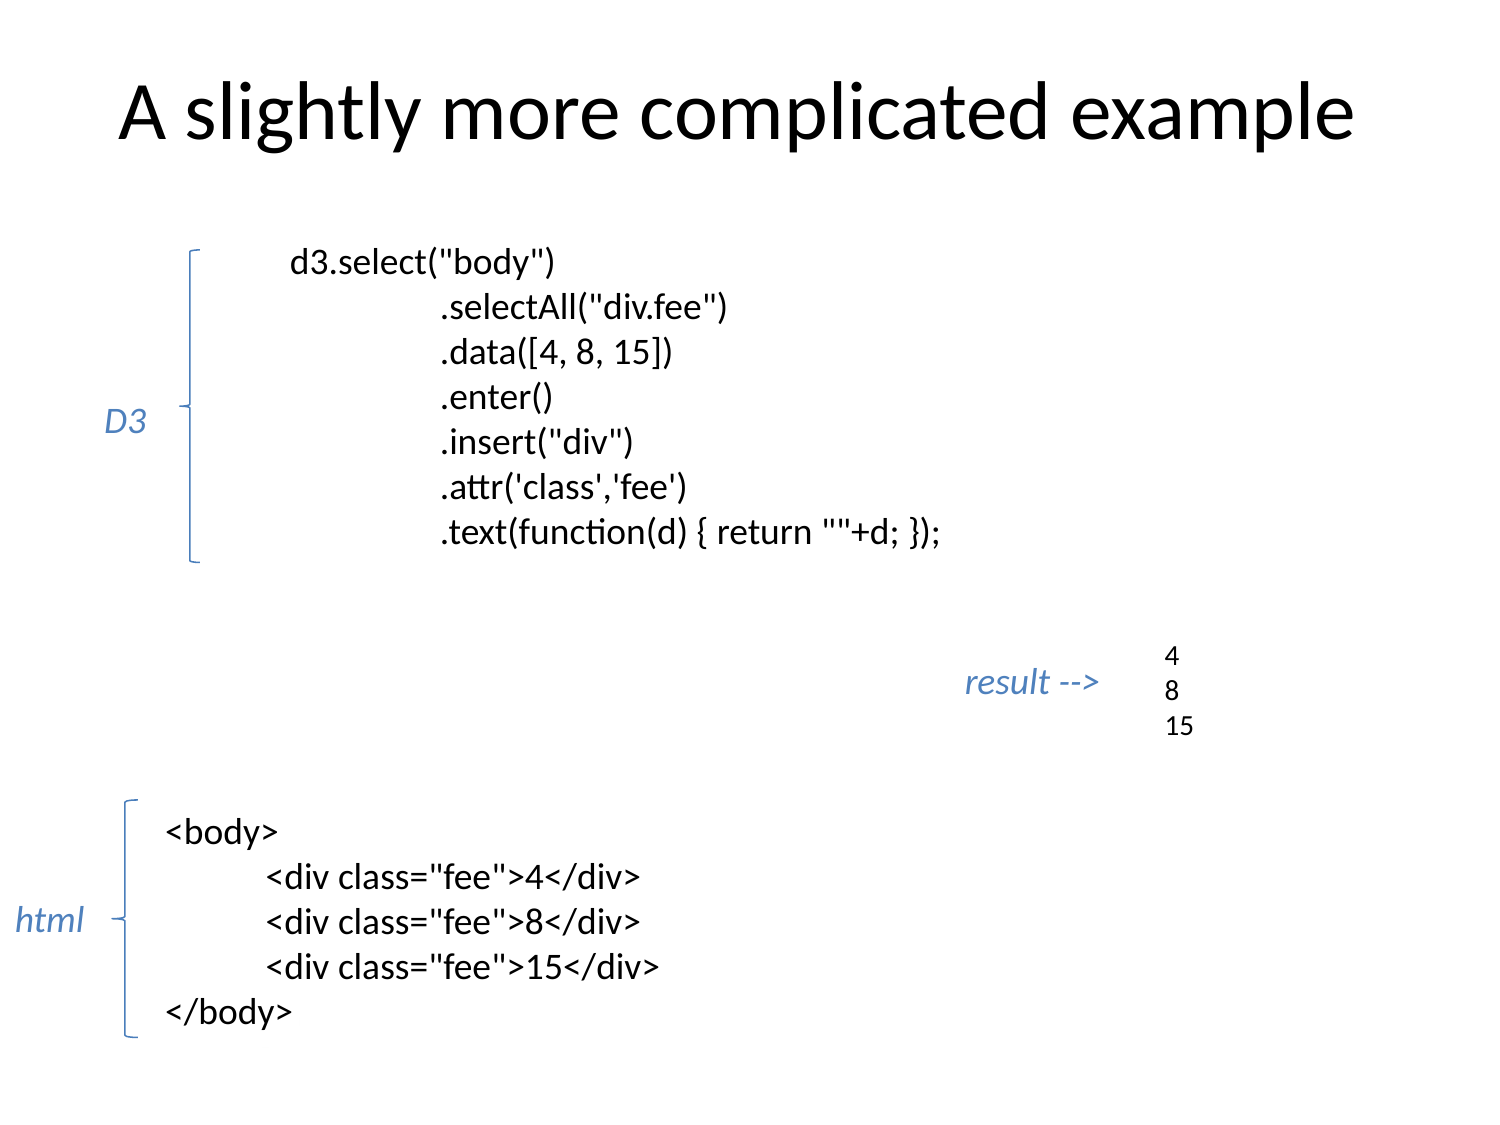

# A slightly more complicated example
d3.select("body")
	.selectAll("div.fee")
	.data([4, 8, 15])
	.enter()
	.insert("div")
	.attr('class','fee')
	.text(function(d) { return ""+d; });

D3
4
8
15
result -->

<body>
   <div class="fee">4</div>
   <div class="fee">8</div>
   <div class="fee">15</div>
</body>

html